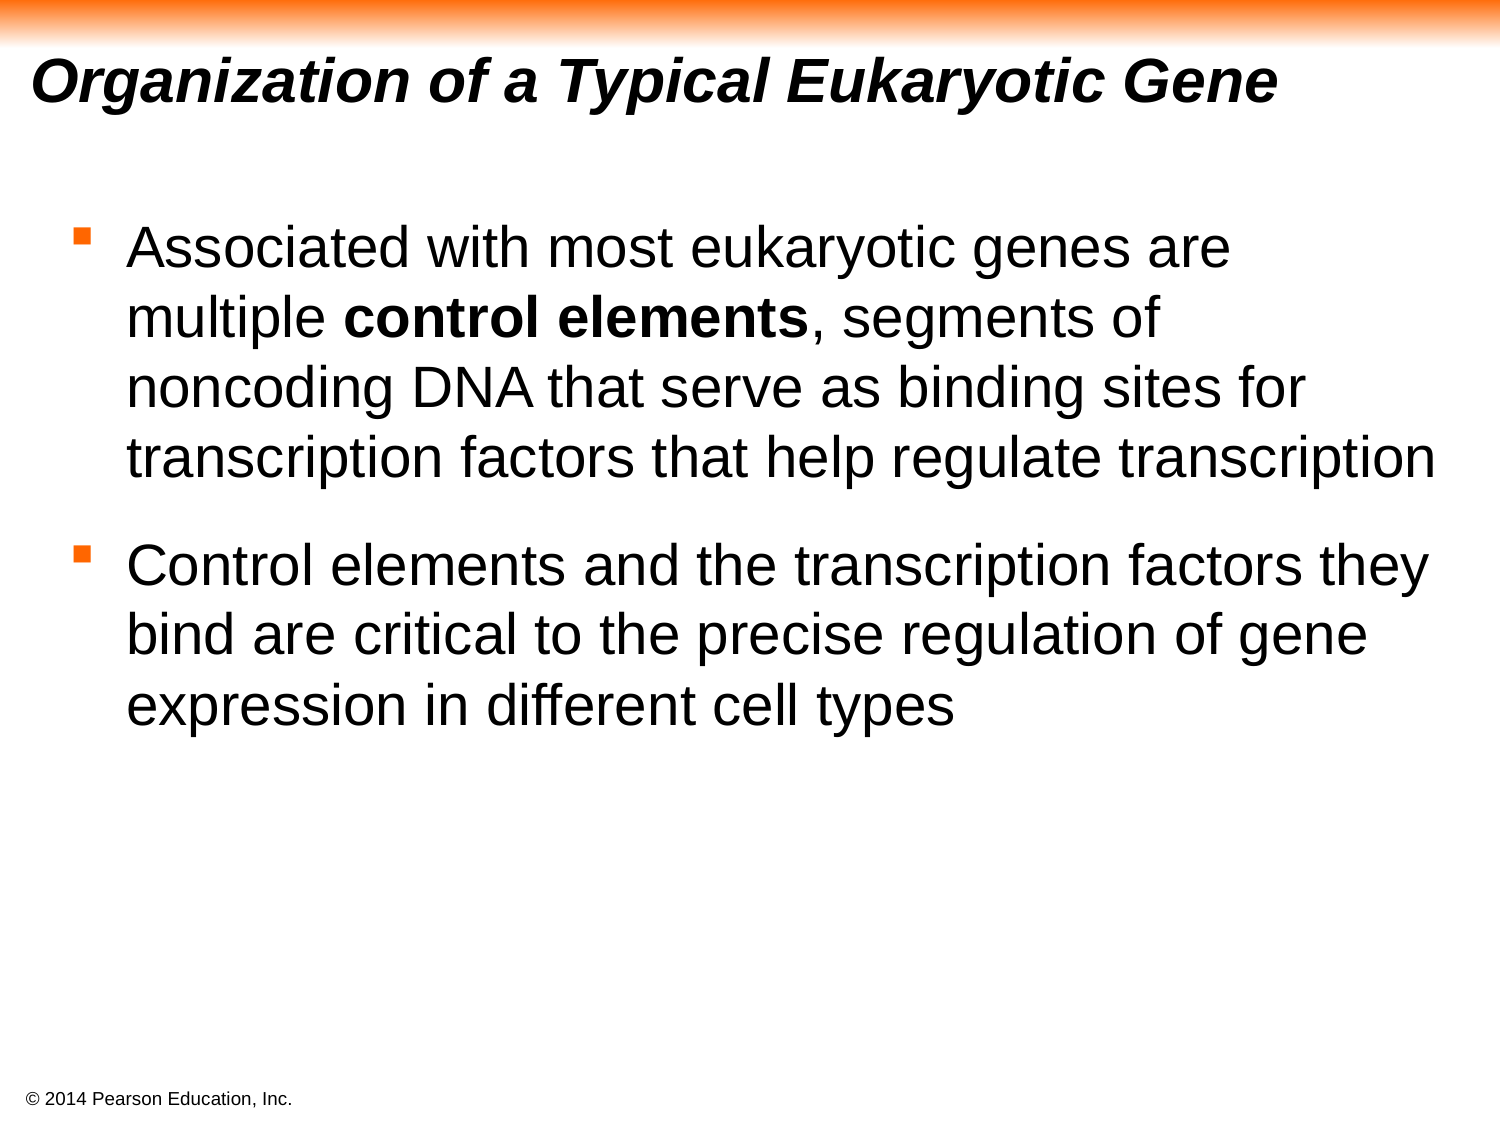

# Organization of a Typical Eukaryotic Gene
Associated with most eukaryotic genes are multiple control elements, segments of noncoding DNA that serve as binding sites for transcription factors that help regulate transcription
Control elements and the transcription factors they bind are critical to the precise regulation of gene expression in different cell types